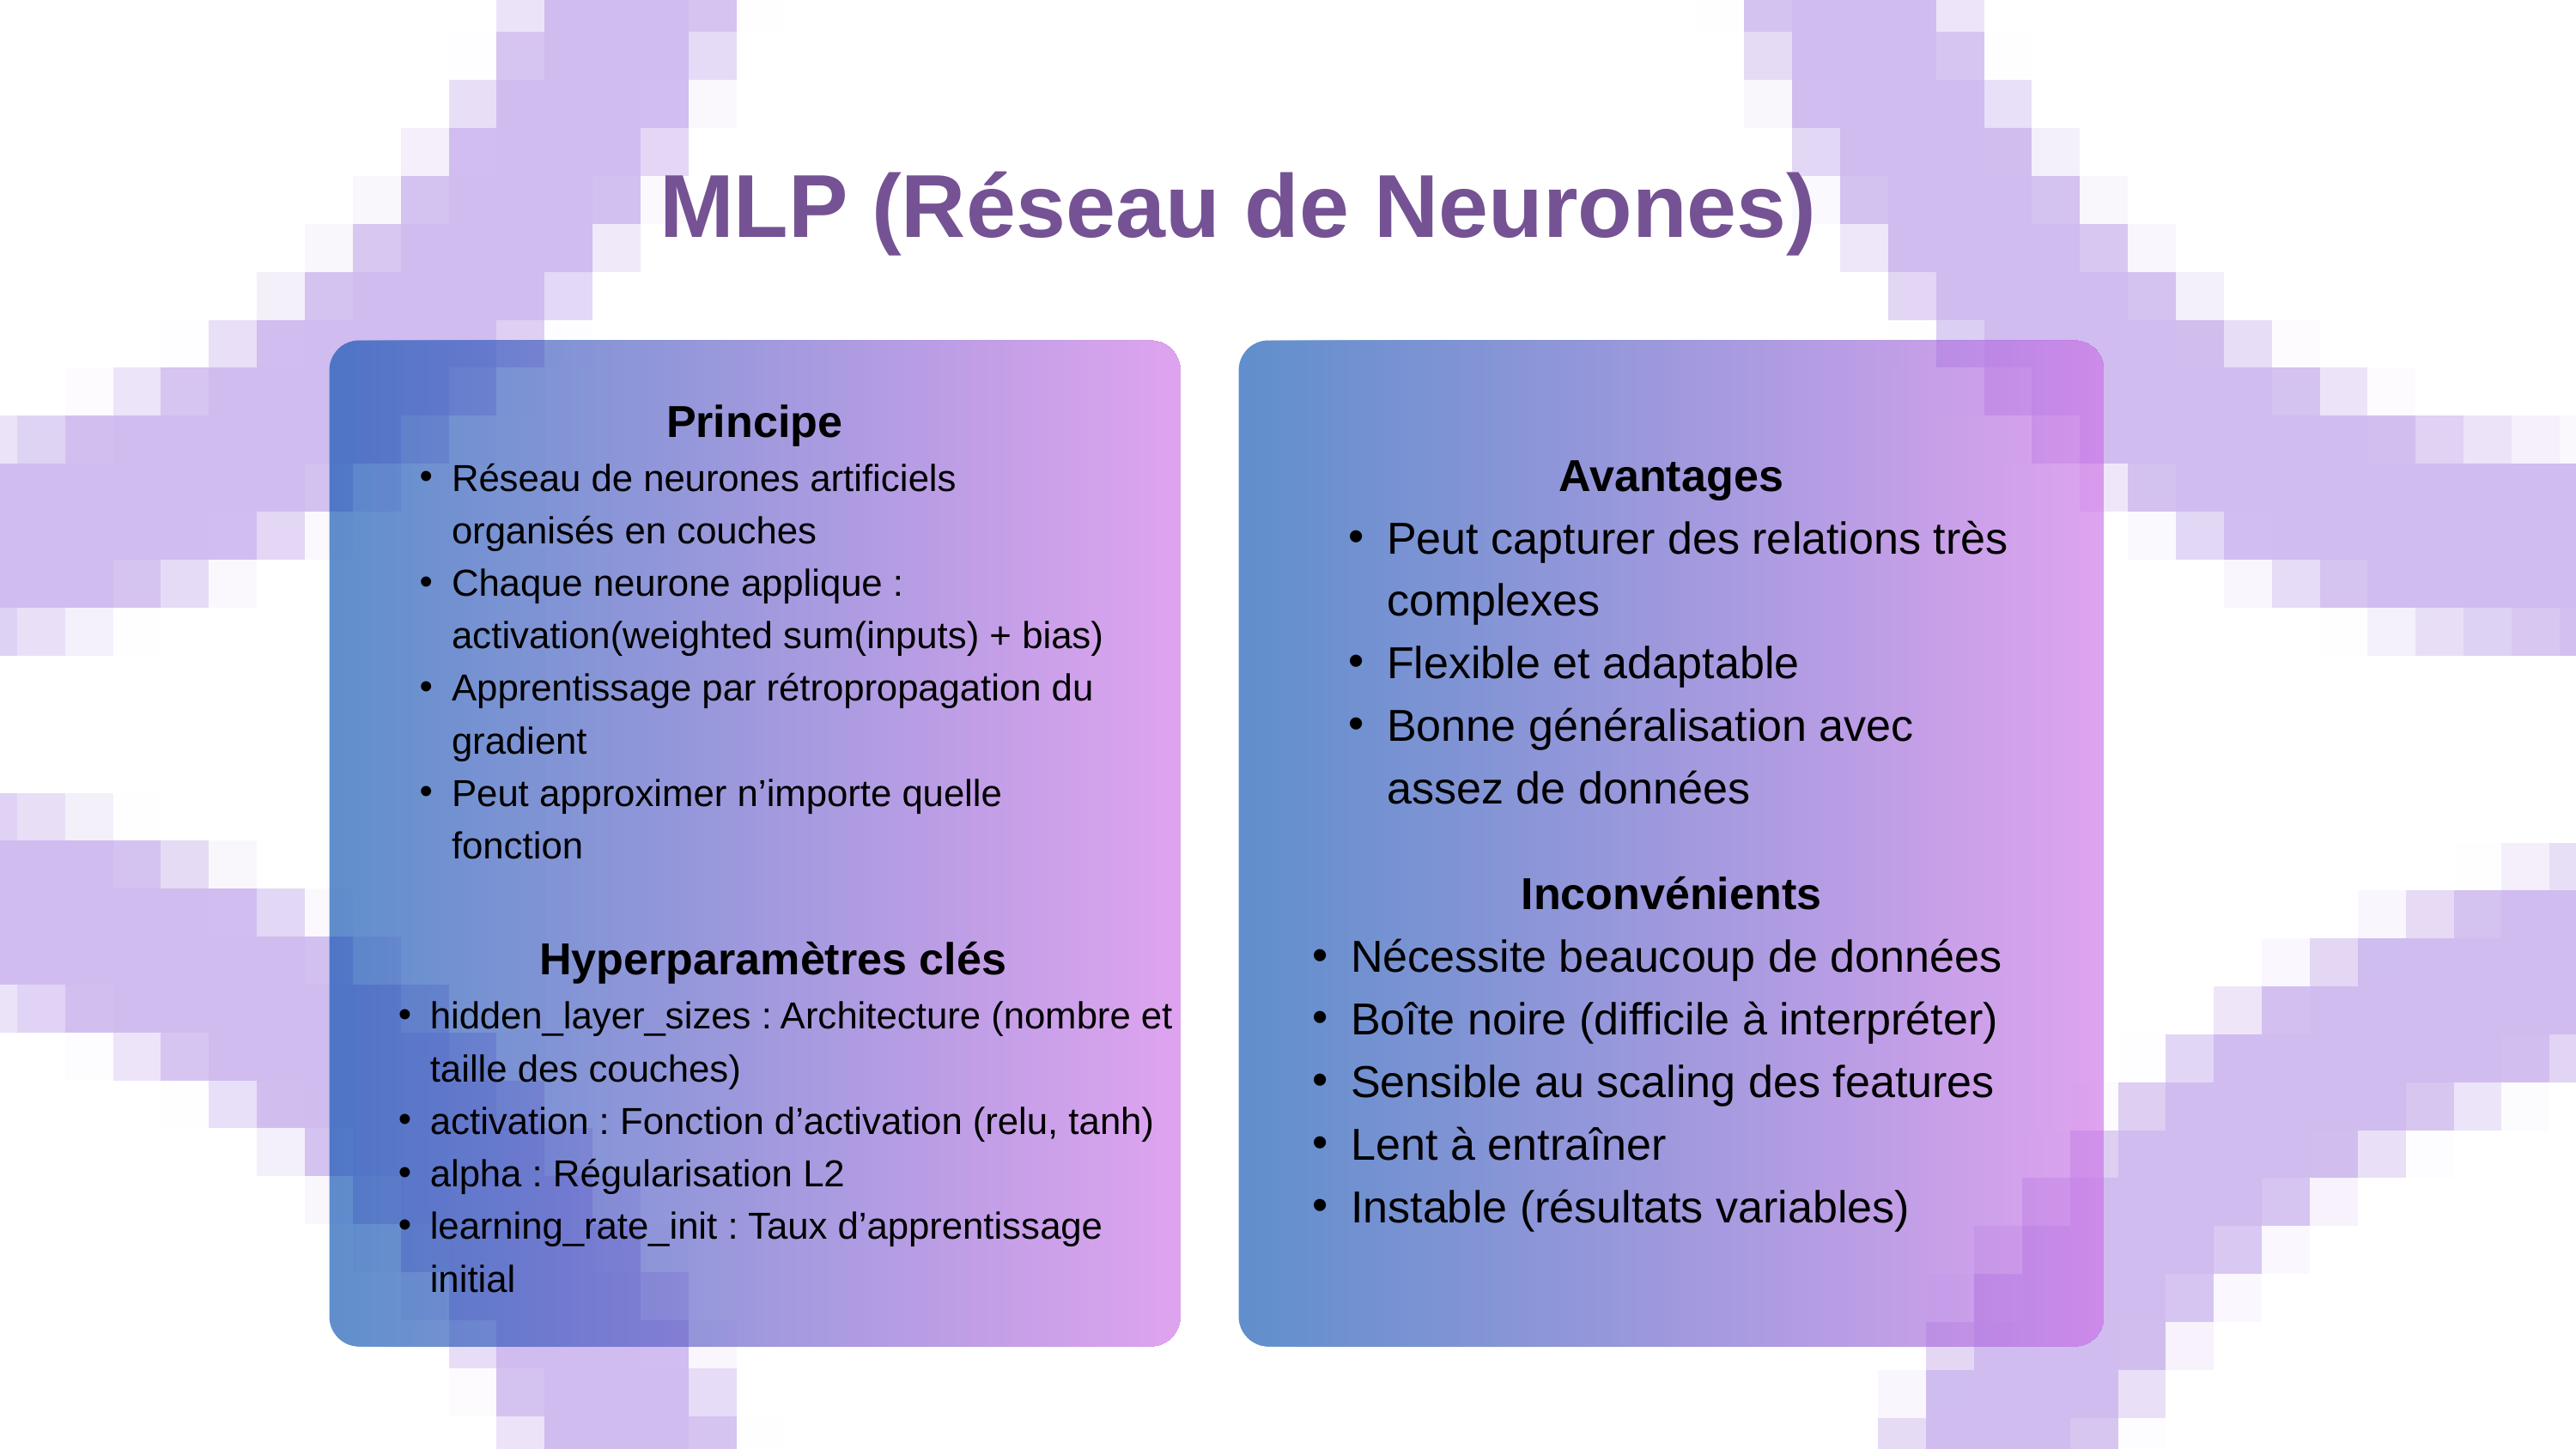

MLP (Réseau de Neurones)

Principe
Réseau de neurones artificiels organisés en couches
Chaque neurone applique : activation(weighted sum(inputs) + bias)
Apprentissage par rétropropagation du gradient
Peut approximer n’importe quelle fonction

Avantages
Peut capturer des relations très complexes
Flexible et adaptable
Bonne généralisation avec assez de données

Inconvénients
Nécessite beaucoup de données
Boîte noire (difficile à interpréter)
Sensible au scaling des features
Lent à entraîner
Instable (résultats variables)

Hyperparamètres clés
hidden_layer_sizes : Architecture (nombre et taille des couches)
activation : Fonction d’activation (relu, tanh)
alpha : Régularisation L2
learning_rate_init : Taux d’apprentissage initial